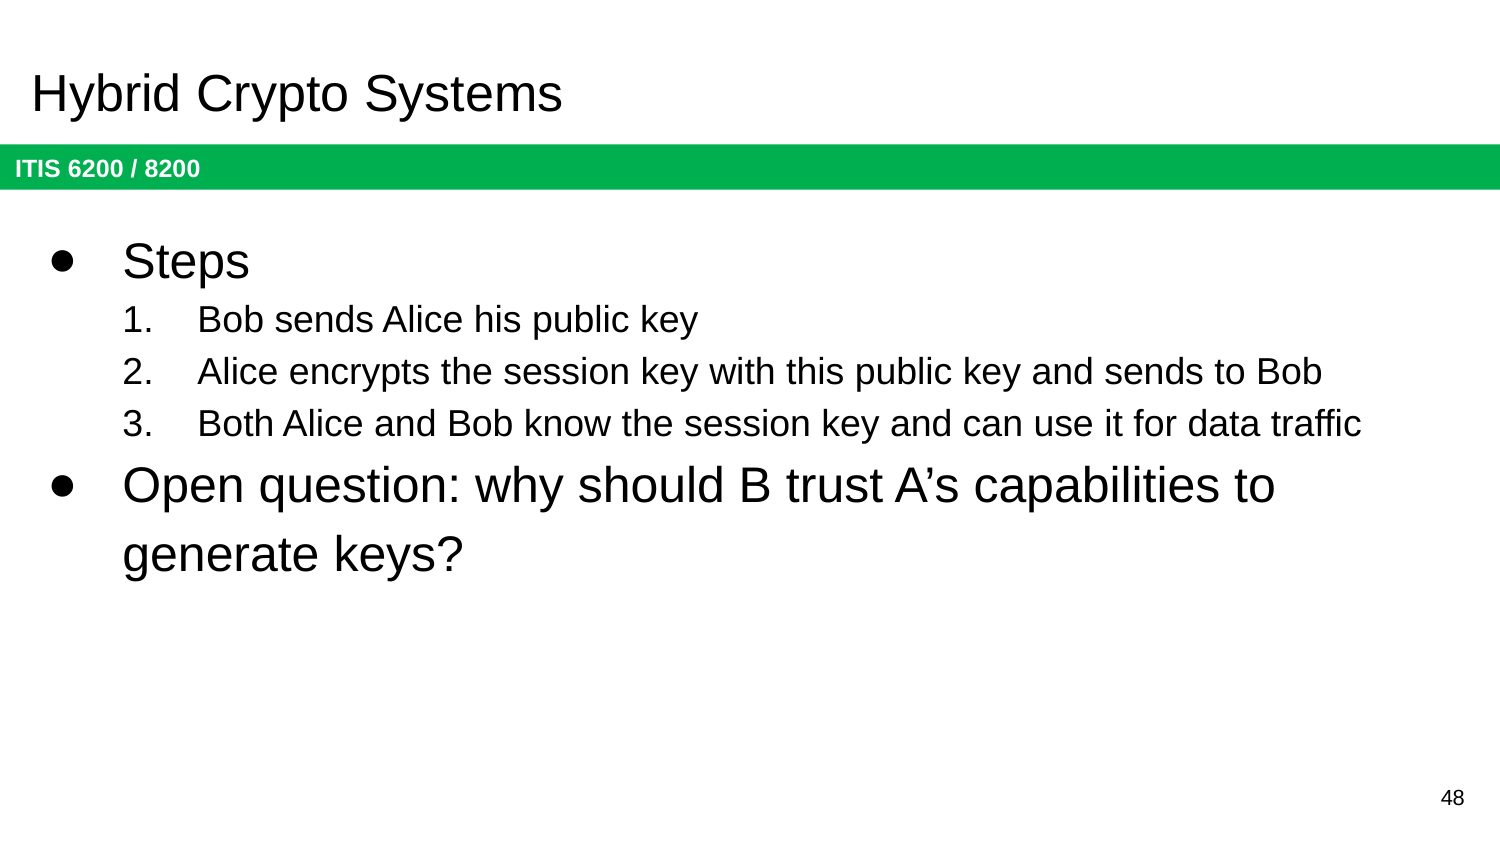

# Hybrid Crypto Systems
Steps
Bob sends Alice his public key
Alice encrypts the session key with this public key and sends to Bob
Both Alice and Bob know the session key and can use it for data traffic
Open question: why should B trust A’s capabilities to generate keys?
48